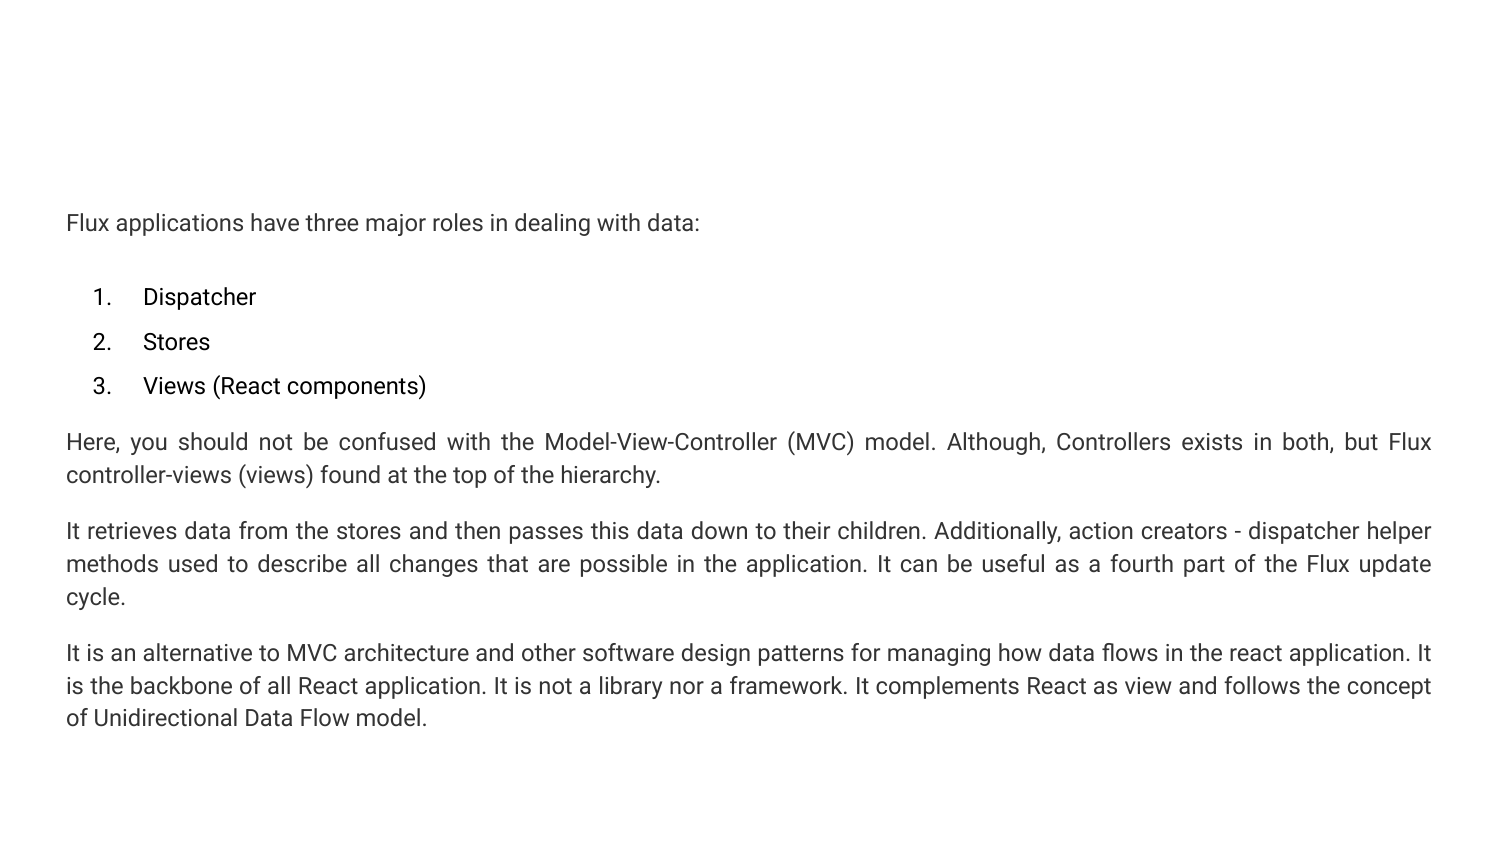

#
Flux applications have three major roles in dealing with data:
Dispatcher
Stores
Views (React components)
Here, you should not be confused with the Model-View-Controller (MVC) model. Although, Controllers exists in both, but Flux controller-views (views) found at the top of the hierarchy.
It retrieves data from the stores and then passes this data down to their children. Additionally, action creators - dispatcher helper methods used to describe all changes that are possible in the application. It can be useful as a fourth part of the Flux update cycle.
It is an alternative to MVC architecture and other software design patterns for managing how data flows in the react application. It is the backbone of all React application. It is not a library nor a framework. It complements React as view and follows the concept of Unidirectional Data Flow model.